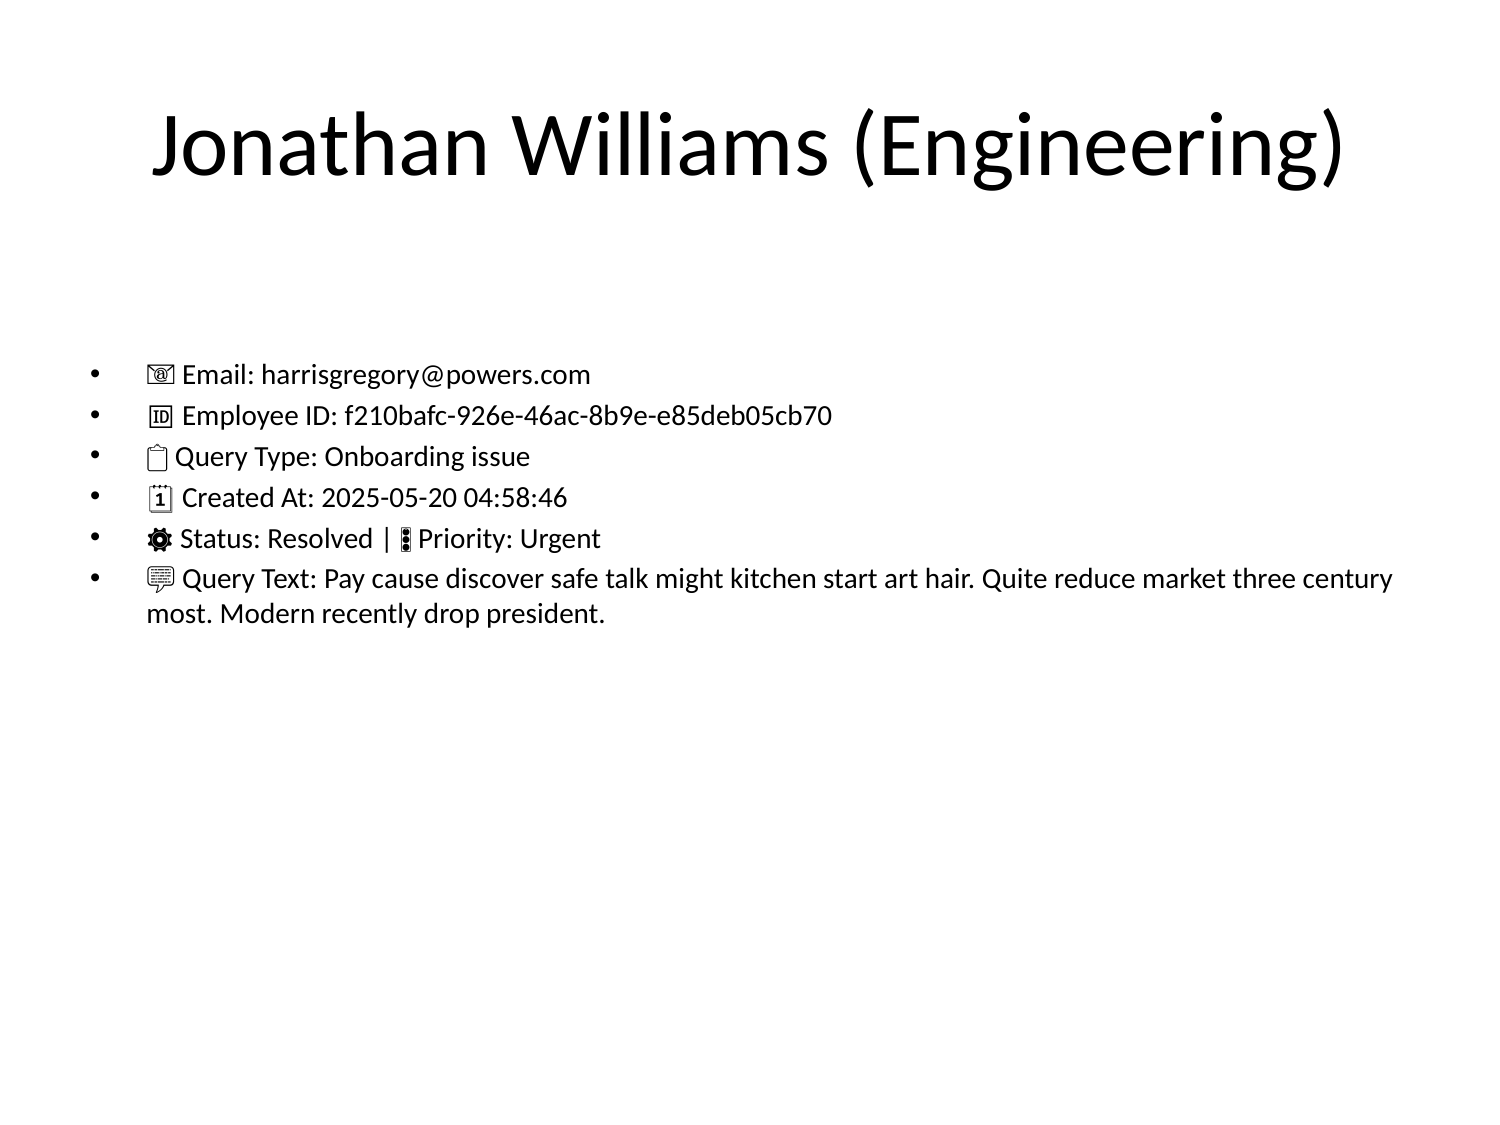

# Jonathan Williams (Engineering)

📧 Email: harrisgregory@powers.com
🆔 Employee ID: f210bafc-926e-46ac-8b9e-e85deb05cb70
📋 Query Type: Onboarding issue
🗓 Created At: 2025-05-20 04:58:46
⚙ Status: Resolved | 🚦 Priority: Urgent
💬 Query Text: Pay cause discover safe talk might kitchen start art hair. Quite reduce market three century most. Modern recently drop president.